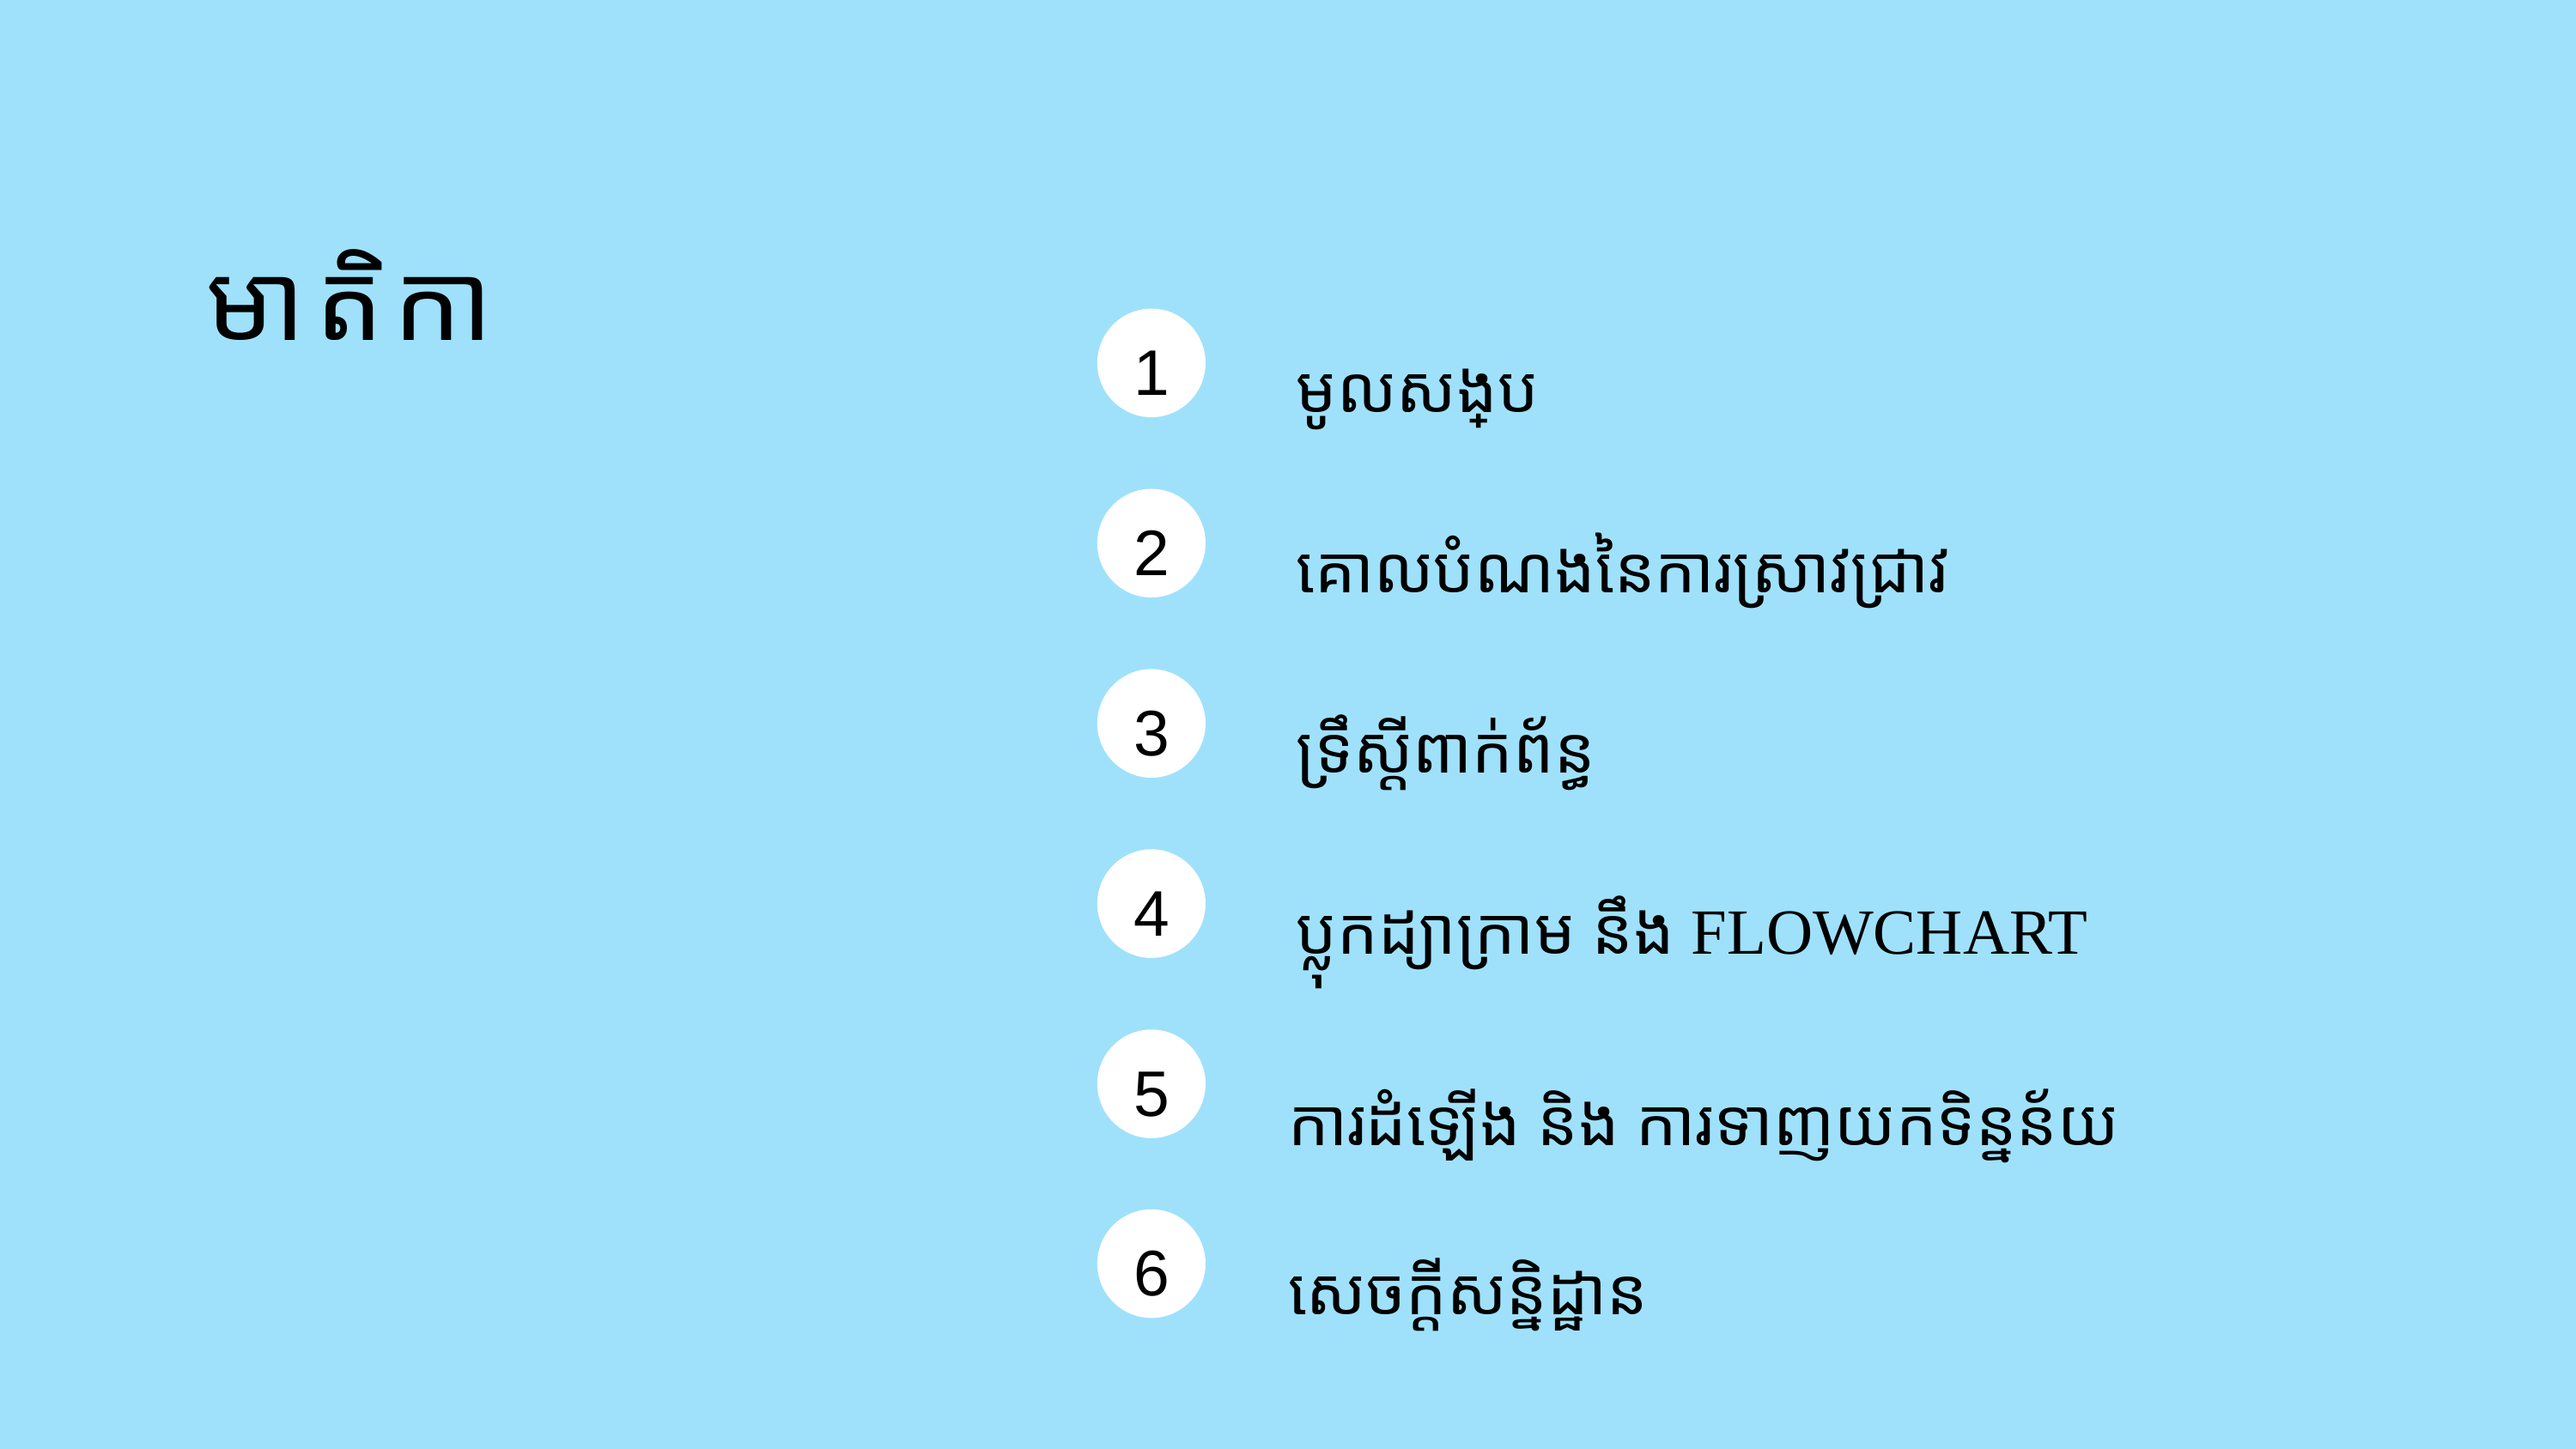

មាតិកា
មូលសង្ខេប
1

គោលបំណងនៃការស្រាវជ្រាវ
2

ទ្រឹស្ដីពាក់ព័ន្ធ
3

ប្លុកដ្យាក្រាម នឹង FLOWCHART
4

ការដំឡើង និង ការទាញយកទិន្នន័យ
5

សេចក្ដីសន្និដ្ឋាន
6